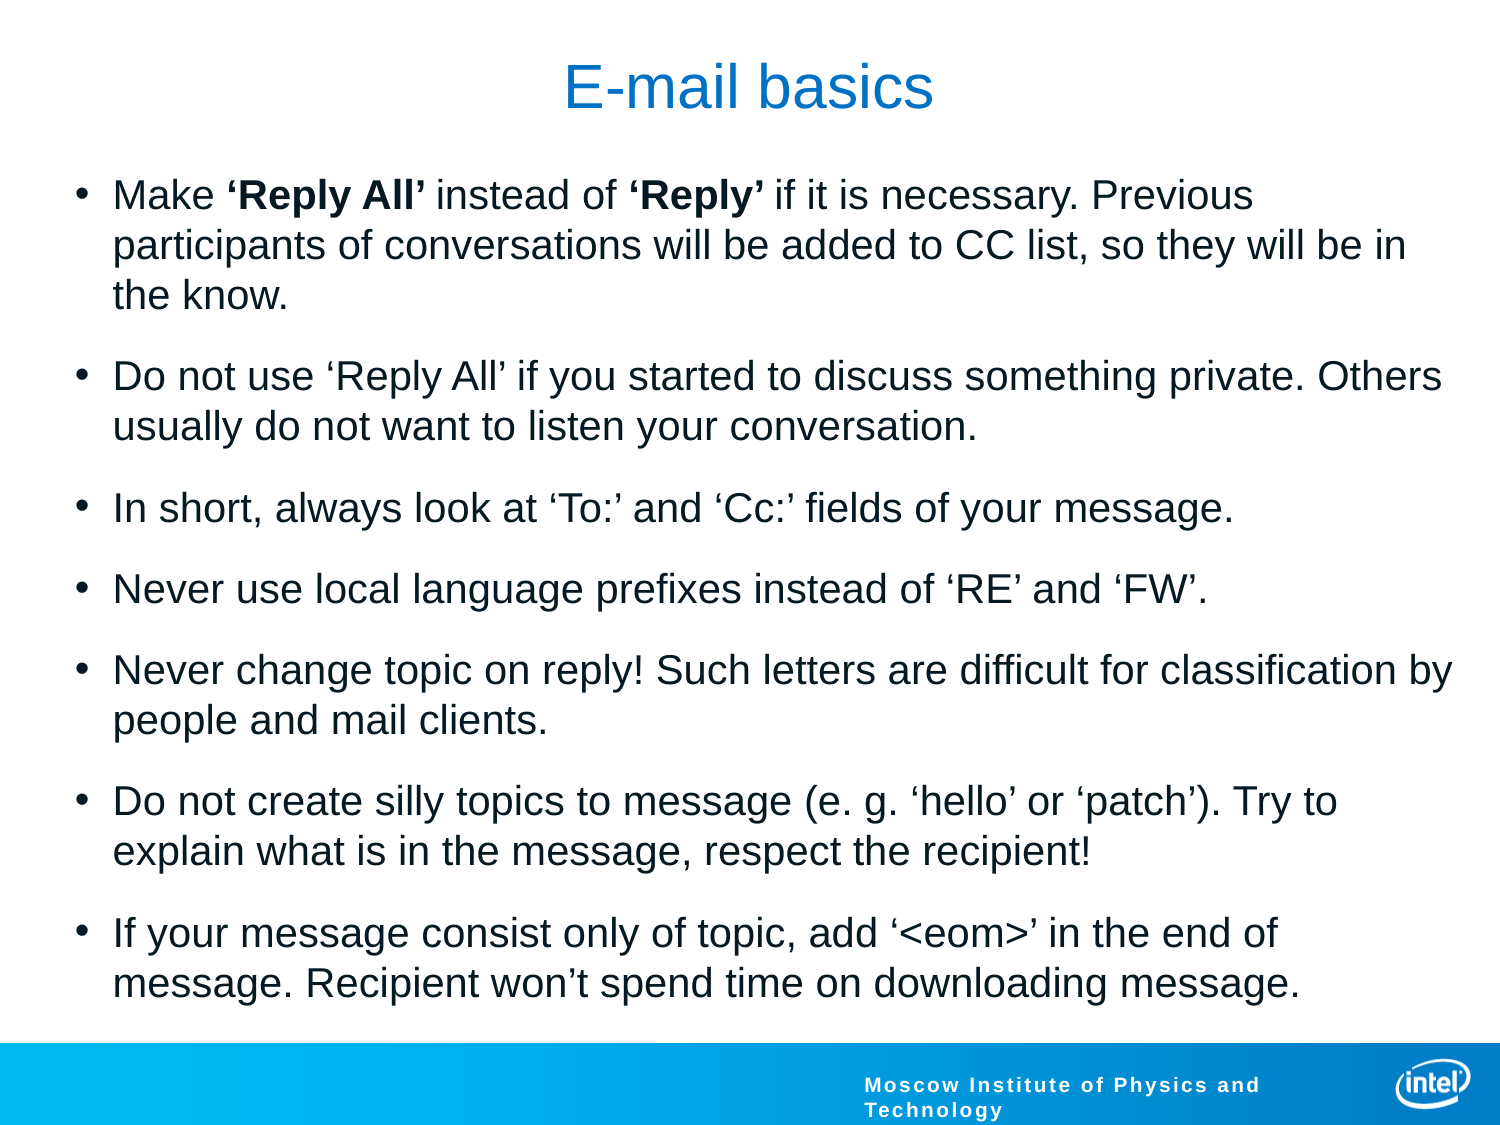

# E-mail basics
Make ‘Reply All’ instead of ‘Reply’ if it is necessary. Previous participants of conversations will be added to CC list, so they will be in the know.
Do not use ‘Reply All’ if you started to discuss something private. Others usually do not want to listen your conversation.
In short, always look at ‘To:’ and ‘Cc:’ fields of your message.
Never use local language prefixes instead of ‘RE’ and ‘FW’.
Never change topic on reply! Such letters are difficult for classification by people and mail clients.
Do not create silly topics to message (e. g. ‘hello’ or ‘patch’). Try to explain what is in the message, respect the recipient!
If your message consist only of topic, add ‘<eom>’ in the end of message. Recipient won’t spend time on downloading message.